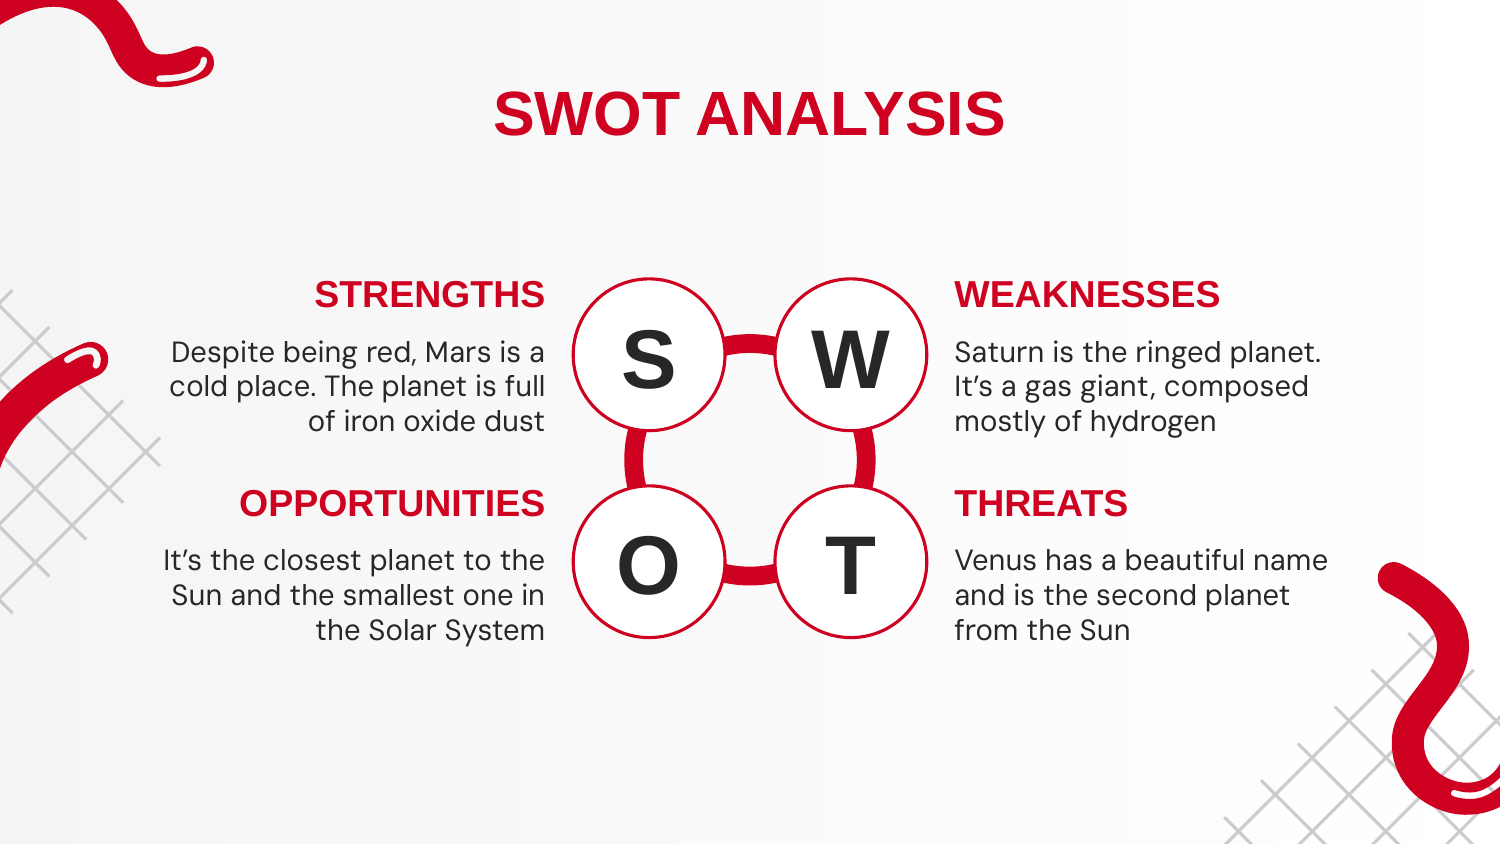

# SWOT ANALYSIS
STRENGTHS
WEAKNESSES
S
W
Despite being red, Mars is a cold place. The planet is full of iron oxide dust
Saturn is the ringed planet. It’s a gas giant, composed mostly of hydrogen

OPPORTUNITIES
THREATS
O
T
It’s the closest planet to the Sun and the smallest one in the Solar System
Venus has a beautiful name and is the second planet from the Sun